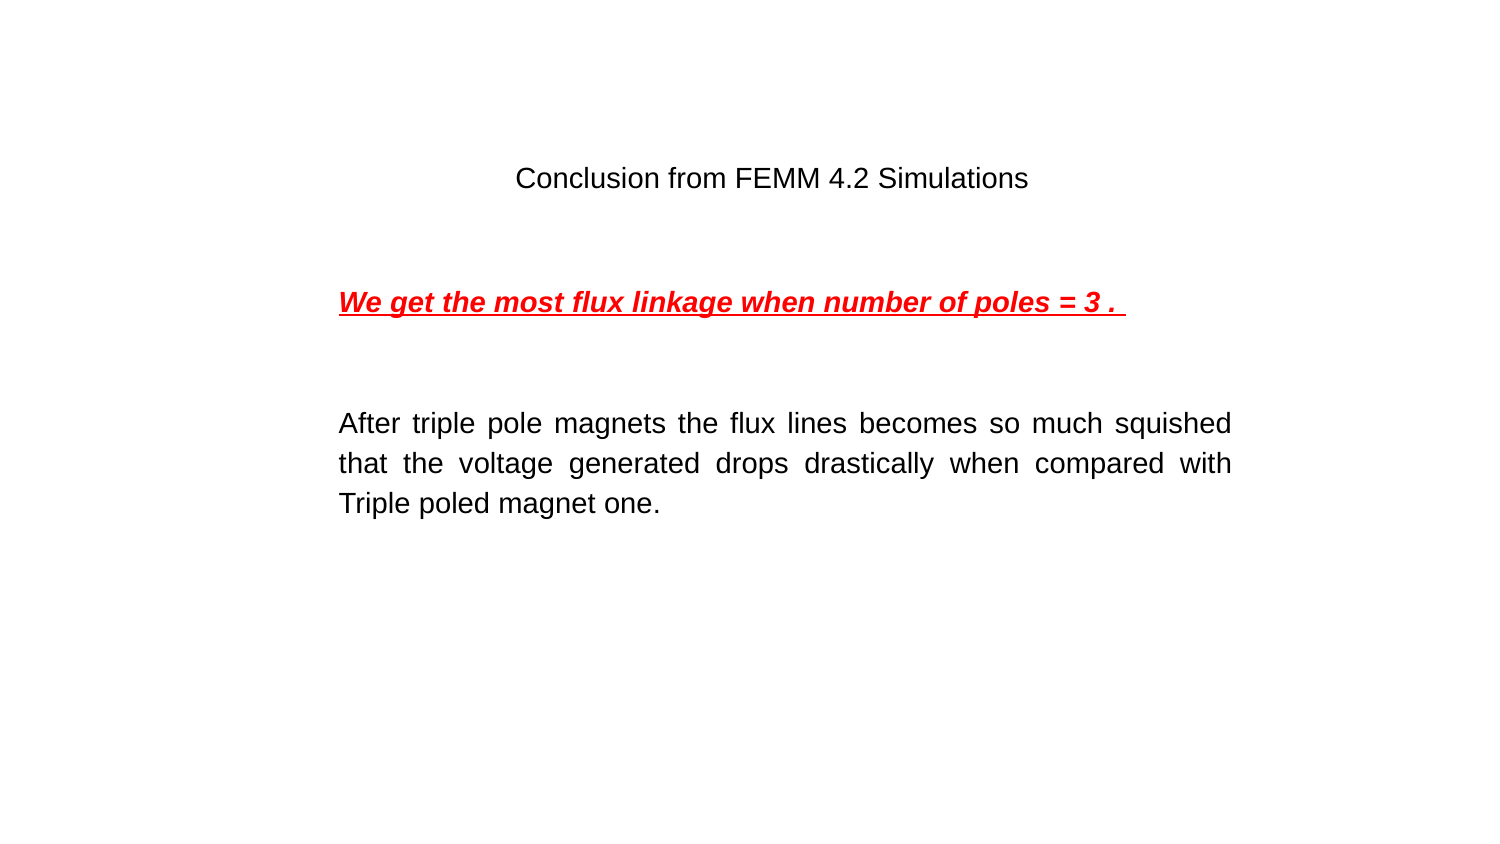

Conclusion from FEMM 4.2 Simulations
We get the most flux linkage when number of poles = 3 .

After triple pole magnets the flux lines becomes so much squished that the voltage generated drops drastically when compared with Triple poled magnet one.